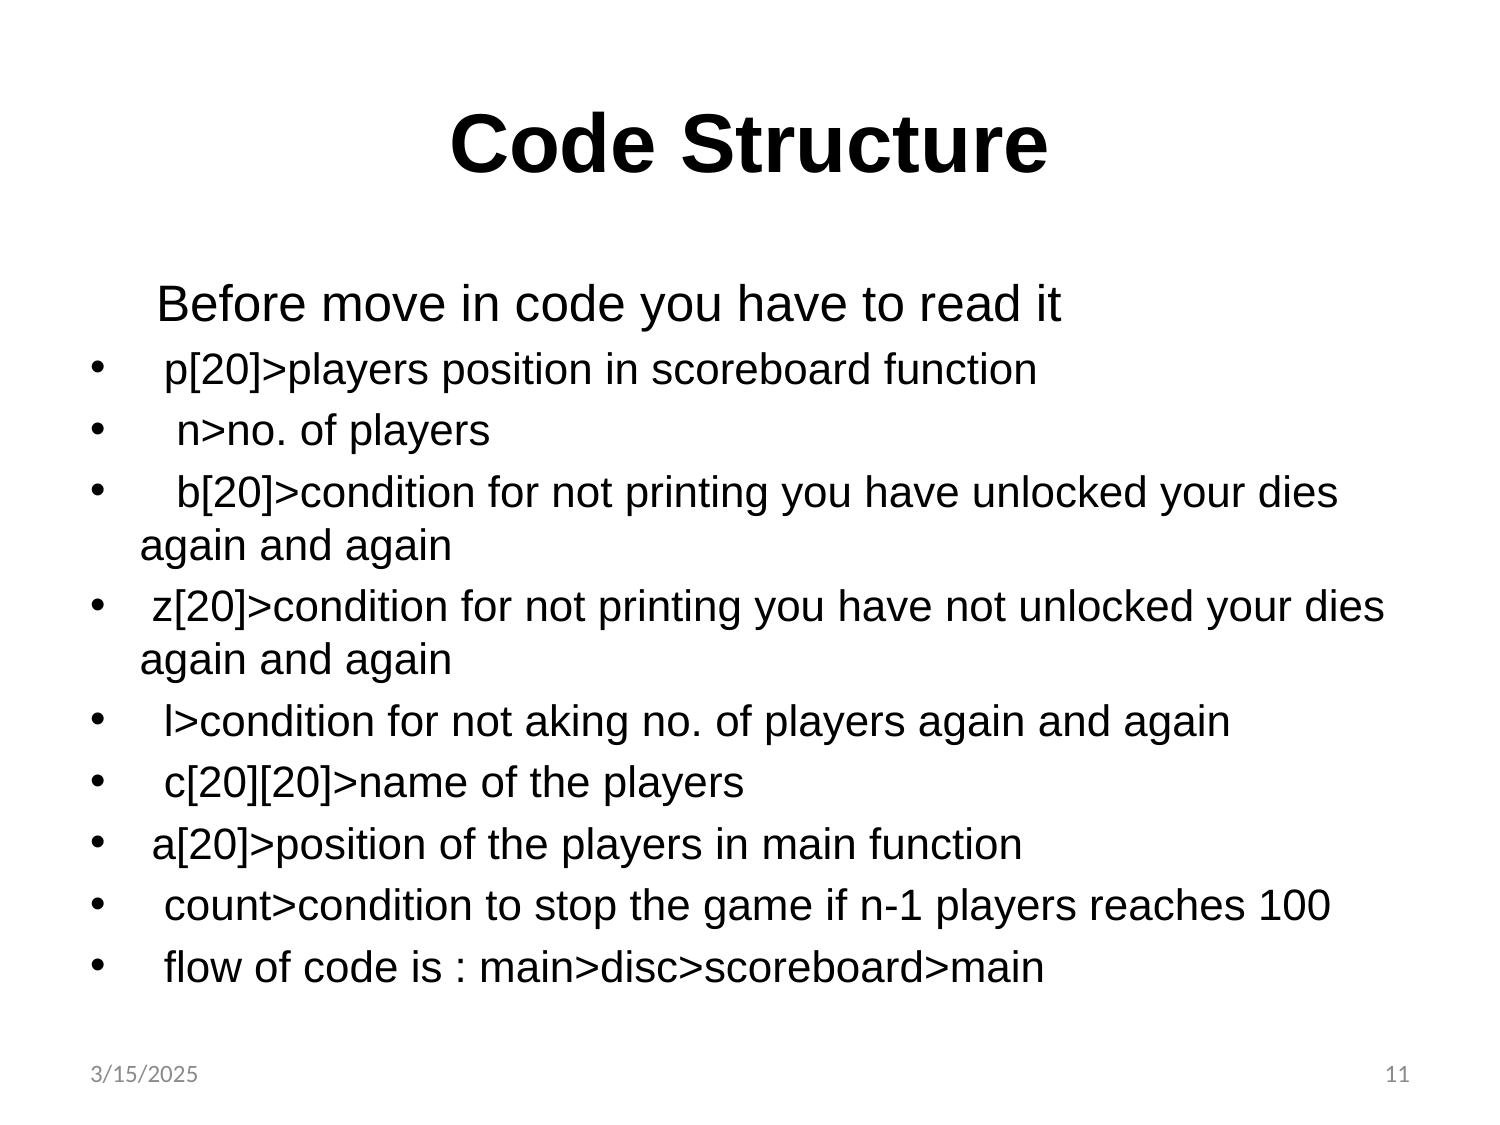

# Code Structure
Before move in code you have to read it
  p[20]>players position in scoreboard function
   n>no. of players
   b[20]>condition for not printing you have unlocked your dies   again and again
 z[20]>condition for not printing you have not unlocked your dies again and again
  l>condition for not aking no. of players again and again
  c[20][20]>name of the players
 a[20]>position of the players in main function
  count>condition to stop the game if n-1 players reaches 100
  flow of code is : main>disc>scoreboard>main

3/15/2025
11